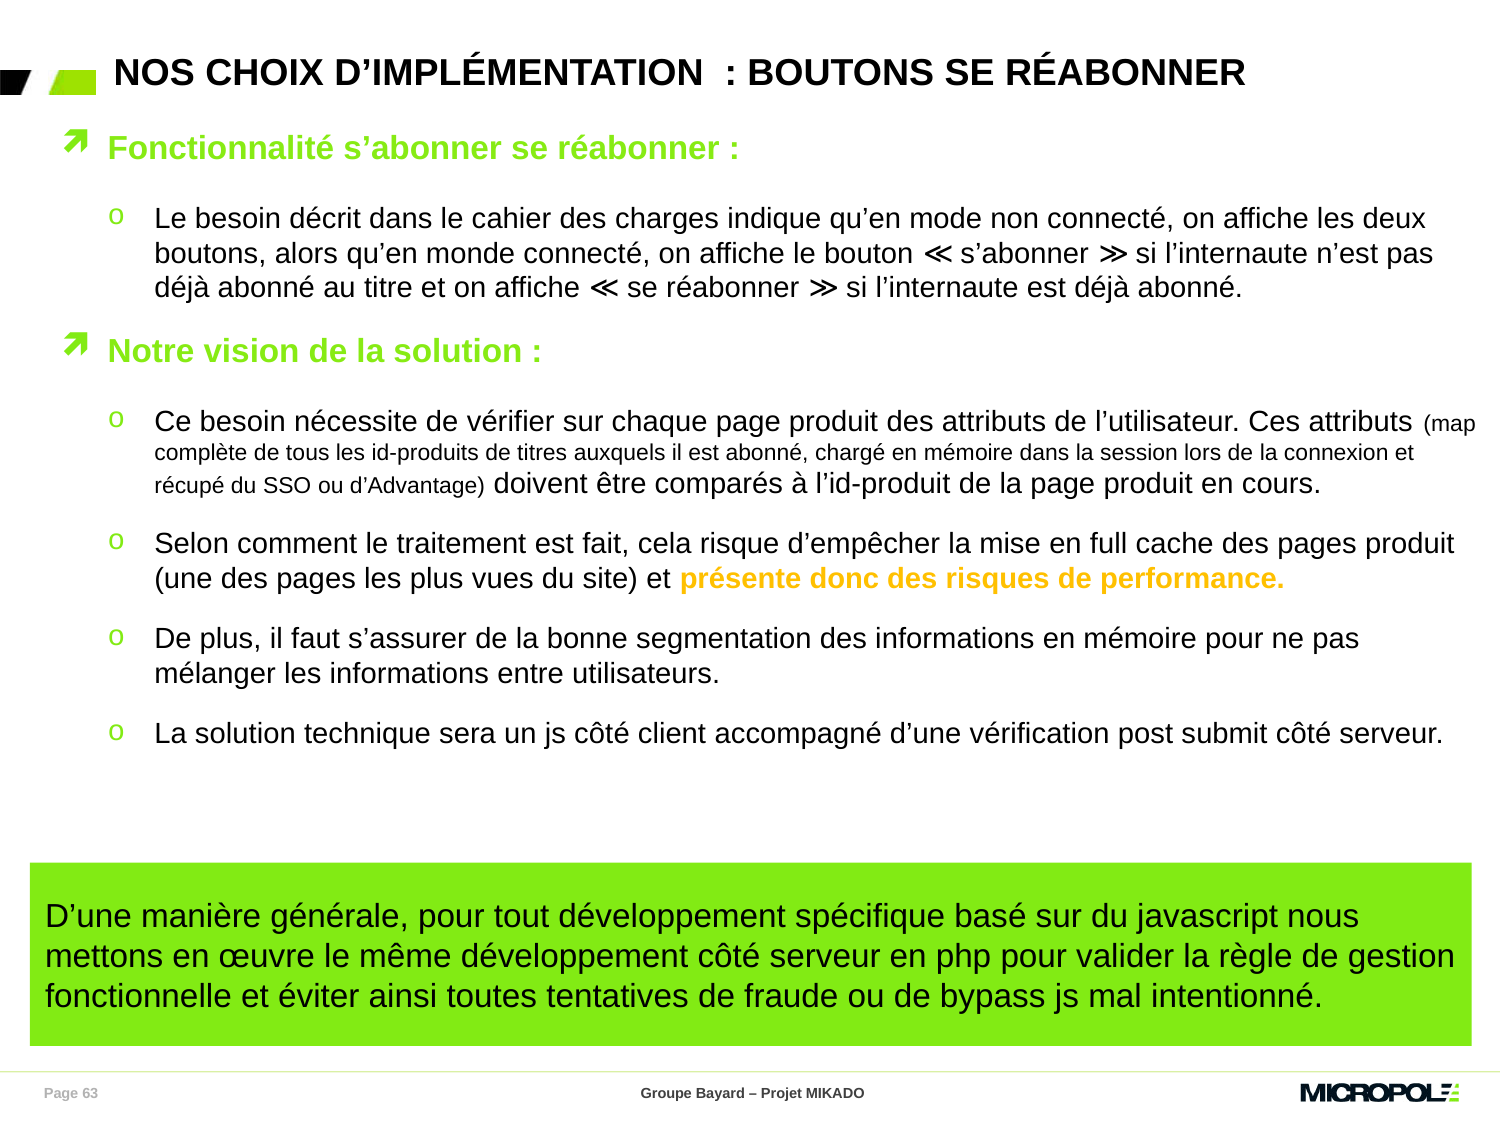

# nos choix d’implémentation  : boutons se réabonner
Fonctionnalité s’abonner se réabonner :
Le besoin décrit dans le cahier des charges indique qu’en mode non connecté, on affiche les deux boutons, alors qu’en monde connecté, on affiche le bouton ≪ s’abonner ≫ si l’internaute n’est pas déjà abonné au titre et on affiche ≪ se réabonner ≫ si l’internaute est déjà abonné.
Notre vision de la solution :
Ce besoin nécessite de vérifier sur chaque page produit des attributs de l’utilisateur. Ces attributs (map complète de tous les id-produits de titres auxquels il est abonné, chargé en mémoire dans la session lors de la connexion et récupé du SSO ou d’Advantage) doivent être comparés à l’id-produit de la page produit en cours.
Selon comment le traitement est fait, cela risque d’empêcher la mise en full cache des pages produit (une des pages les plus vues du site) et présente donc des risques de performance.
De plus, il faut s’assurer de la bonne segmentation des informations en mémoire pour ne pas mélanger les informations entre utilisateurs.
La solution technique sera un js côté client accompagné d’une vérification post submit côté serveur.
D’une manière générale, pour tout développement spécifique basé sur du javascript nous
mettons en œuvre le même développement côté serveur en php pour valider la règle de gestion
fonctionnelle et éviter ainsi toutes tentatives de fraude ou de bypass js mal intentionné.
Page 63
Groupe Bayard – Projet MIKADO